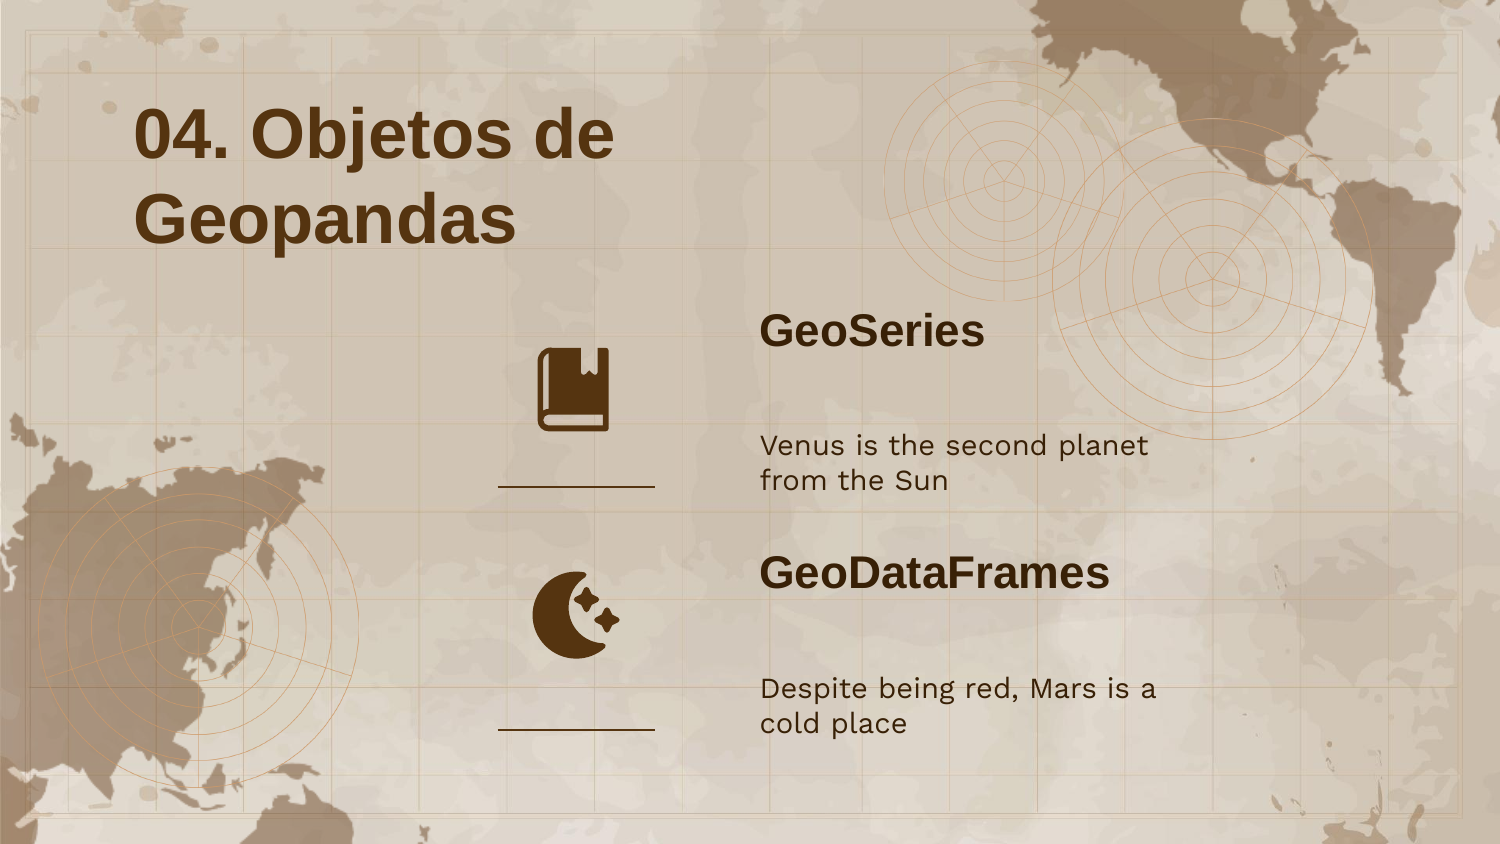

# 04. Objetos de Geopandas
GeoSeries

Venus is the second planet from the Sun
GeoDataFrames

Despite being red, Mars is a cold place